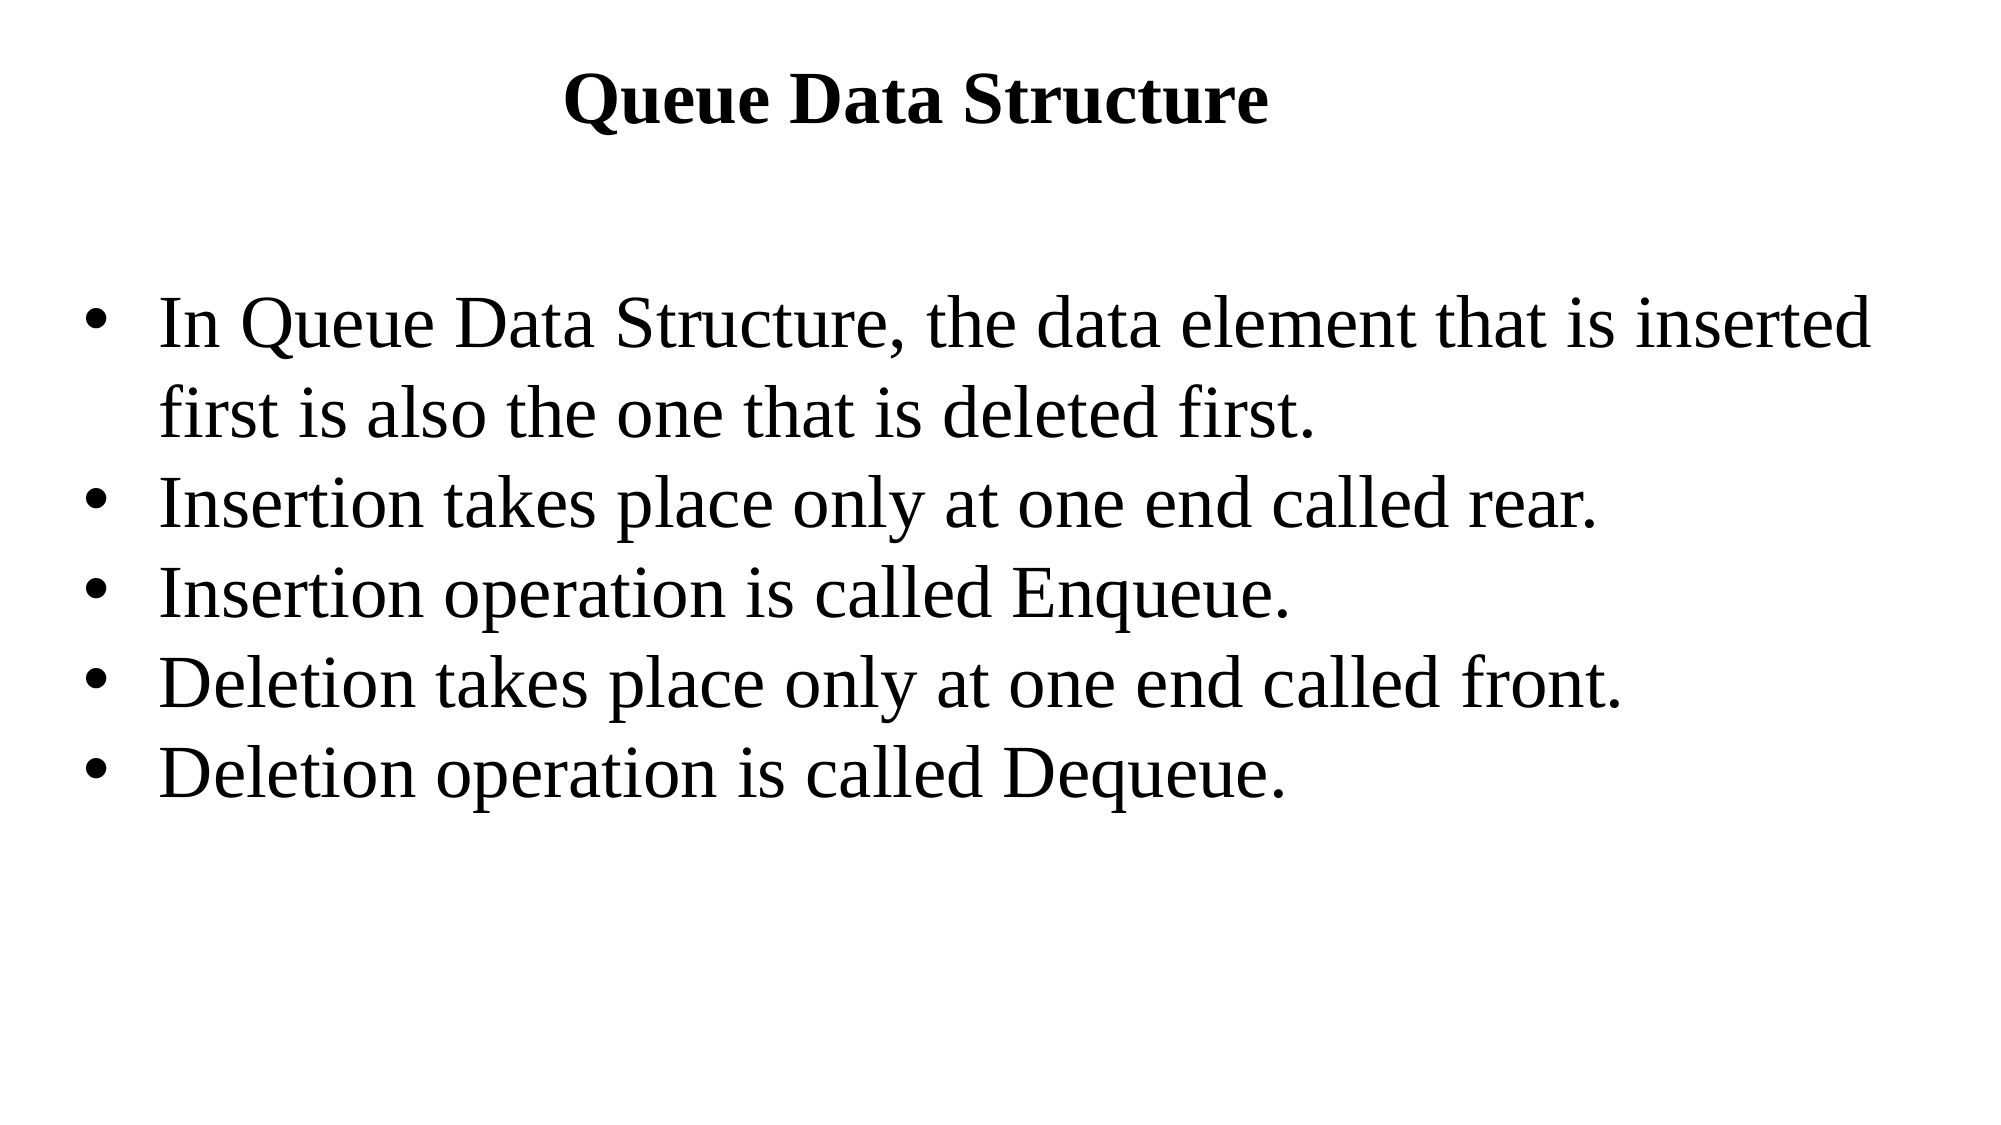

Queue Data Structure
In Queue Data Structure, the data element that is inserted first is also the one that is deleted first.
Insertion takes place only at one end called rear.
Insertion operation is called Enqueue.
Deletion takes place only at one end called front.
Deletion operation is called Dequeue.